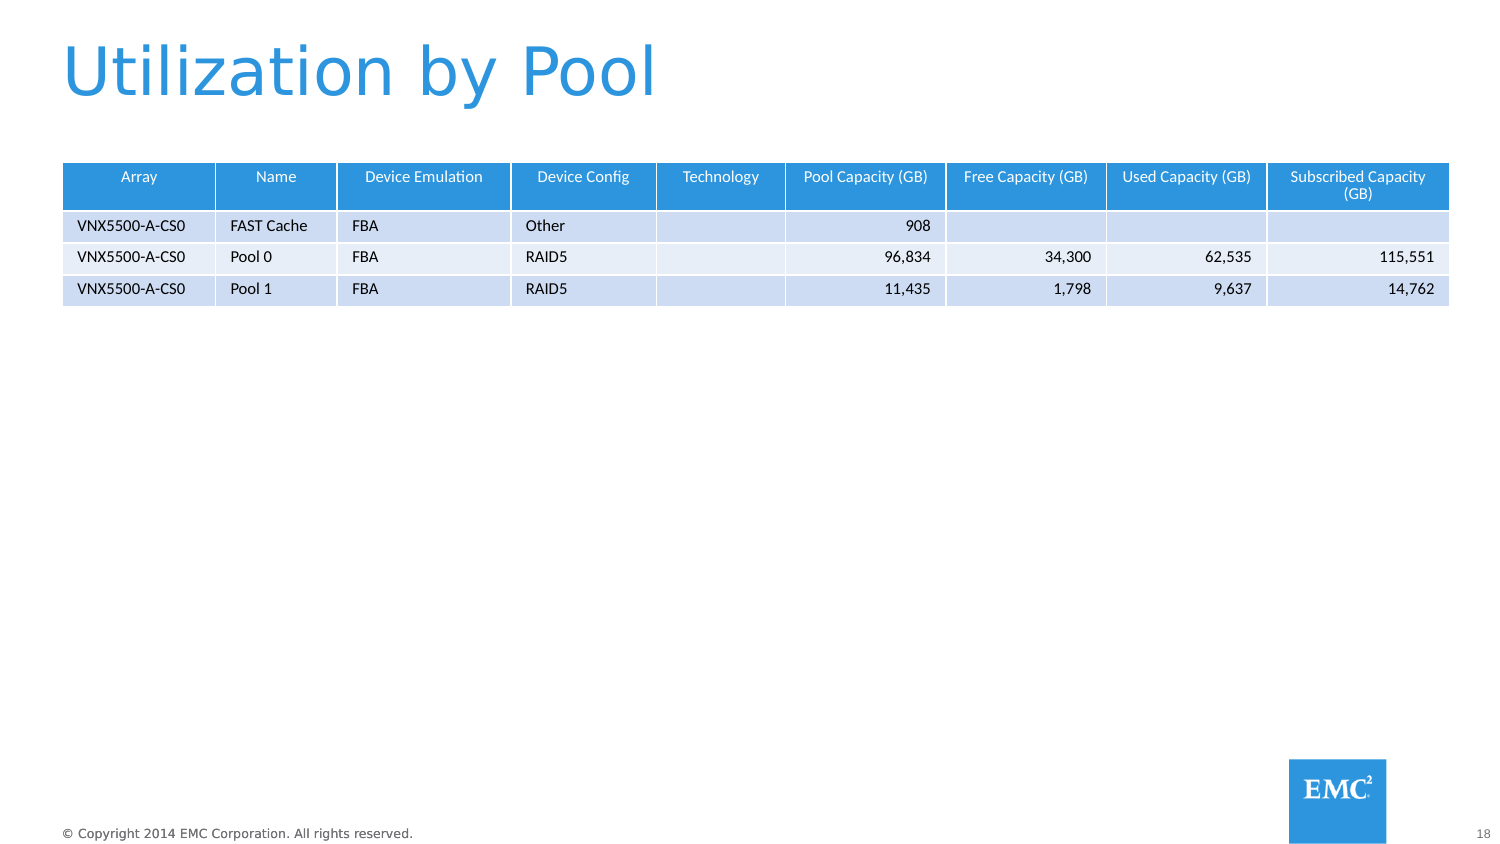

# Utilization by Pool
| Array | Name | Device Emulation | Device Config | Technology | Pool Capacity (GB) | Free Capacity (GB) | Used Capacity (GB) | Subscribed Capacity (GB) |
| --- | --- | --- | --- | --- | --- | --- | --- | --- |
| VNX5500-A-CS0 | FAST Cache | FBA | Other |  | 908 |  |  |  |
| VNX5500-A-CS0 | Pool 0 | FBA | RAID5 |  | 96,834 | 34,300 | 62,535 | 115,551 |
| VNX5500-A-CS0 | Pool 1 | FBA | RAID5 |  | 11,435 | 1,798 | 9,637 | 14,762 |